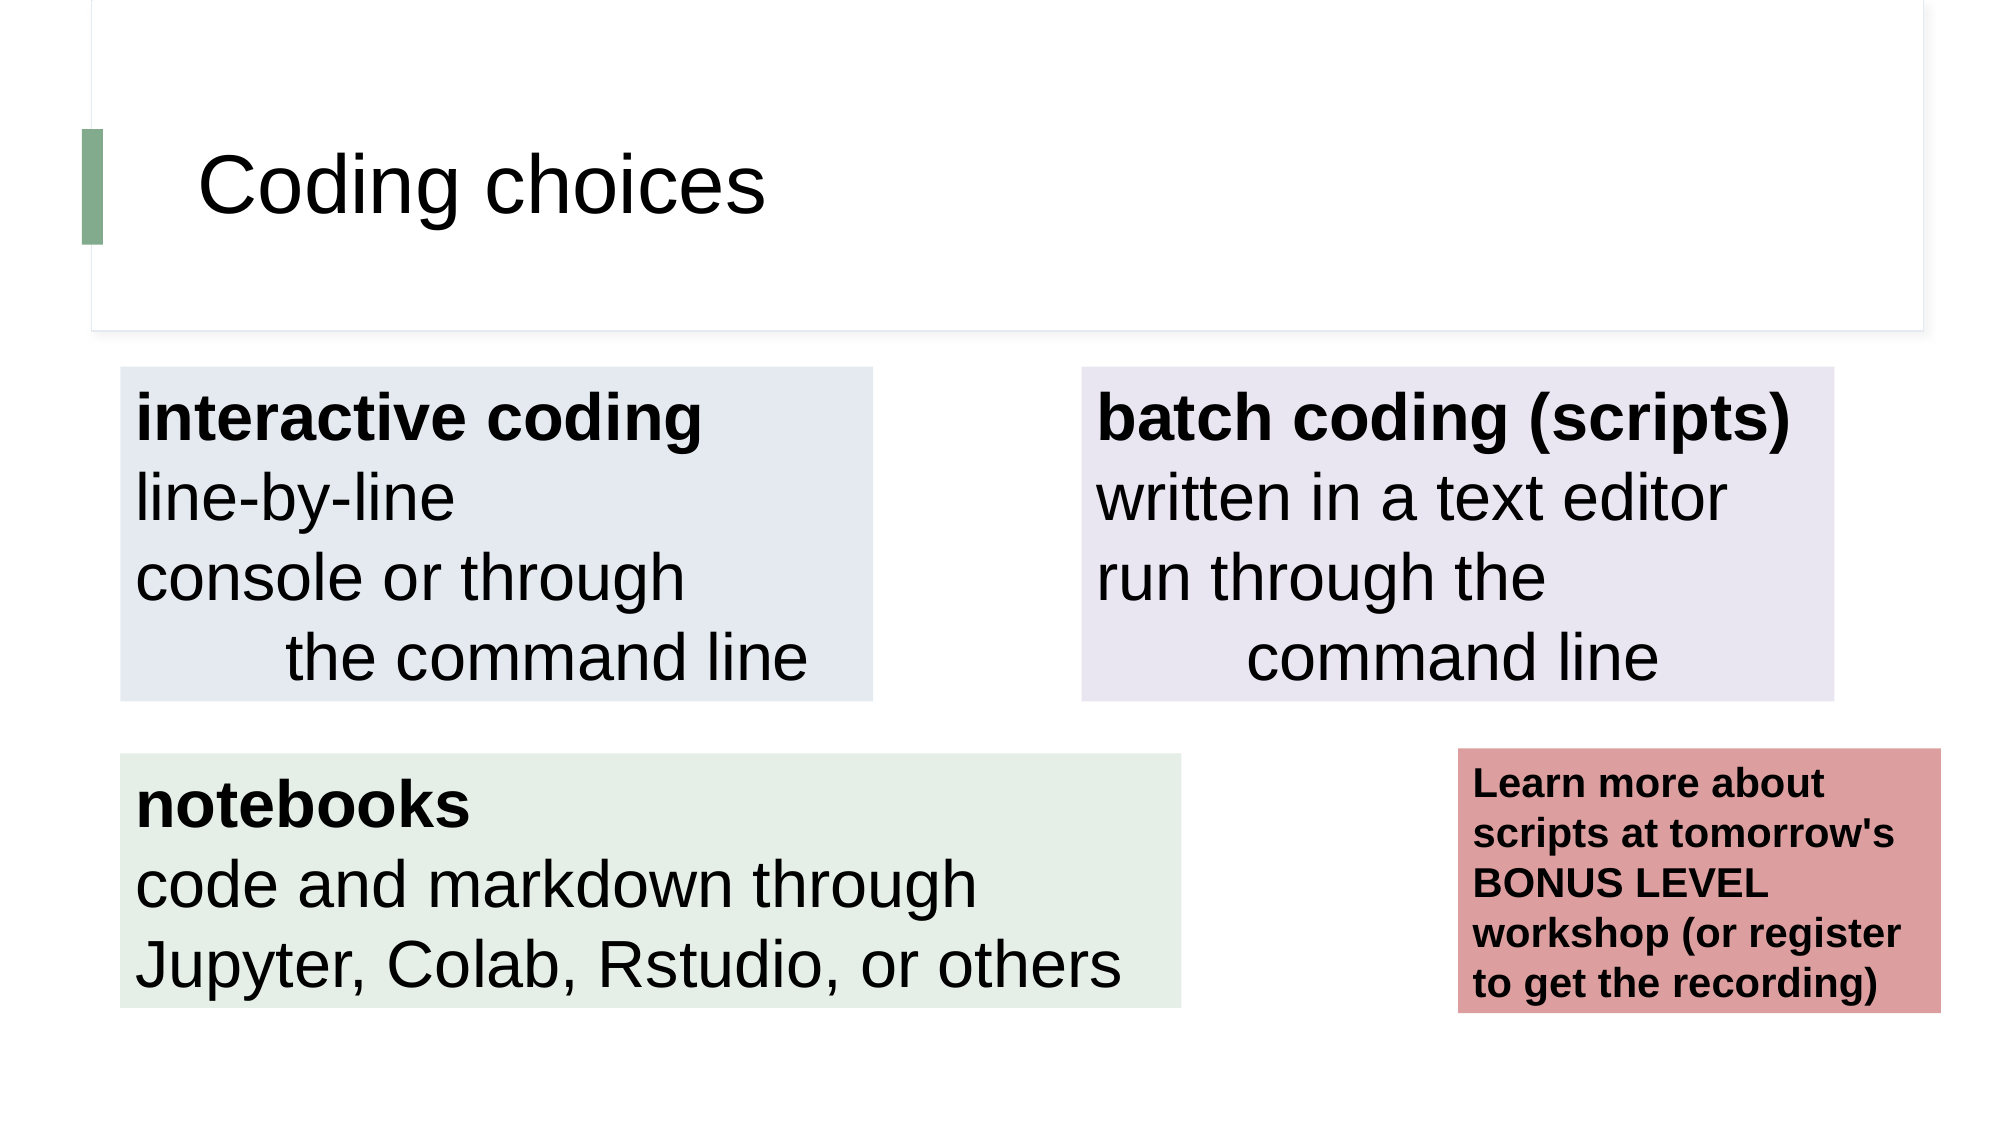

# Coding choices
interactive coding
line-by-line
console or through
	the command line
batch coding (scripts)
written in a text editor
run through the
	command line
Learn more about scripts at tomorrow's BONUS LEVEL workshop (or register to get the recording)
notebooks
code and markdown through Jupyter, Colab, Rstudio, or others